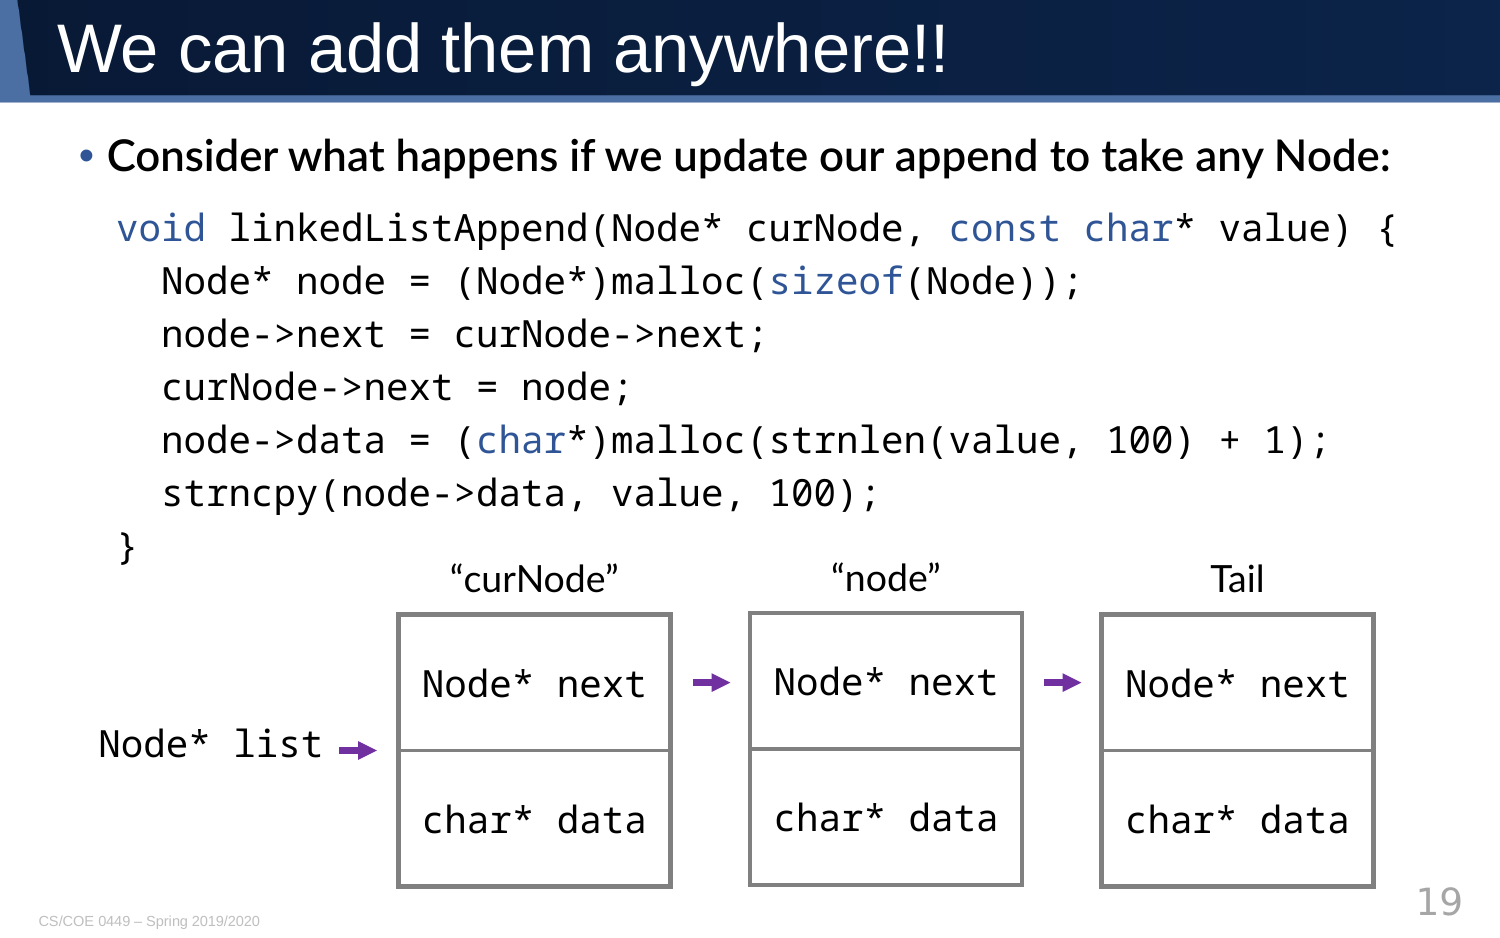

# We can add them anywhere!!
Consider what happens if we update our append to take any Node:
void linkedListAppend(Node* curNode, const char* value) {
  Node* node = (Node*)malloc(sizeof(Node));
  node->next = curNode->next;
  curNode->next = node;
  node->data = (char*)malloc(strnlen(value, 100) + 1);
  strncpy(node->data, value, 100);
}
“node”

Node* next
char* data
“curNode”

Node* next
char* data
Tail

Node* next
char* data
Node* list
19
CS/COE 0449 – Spring 2019/2020